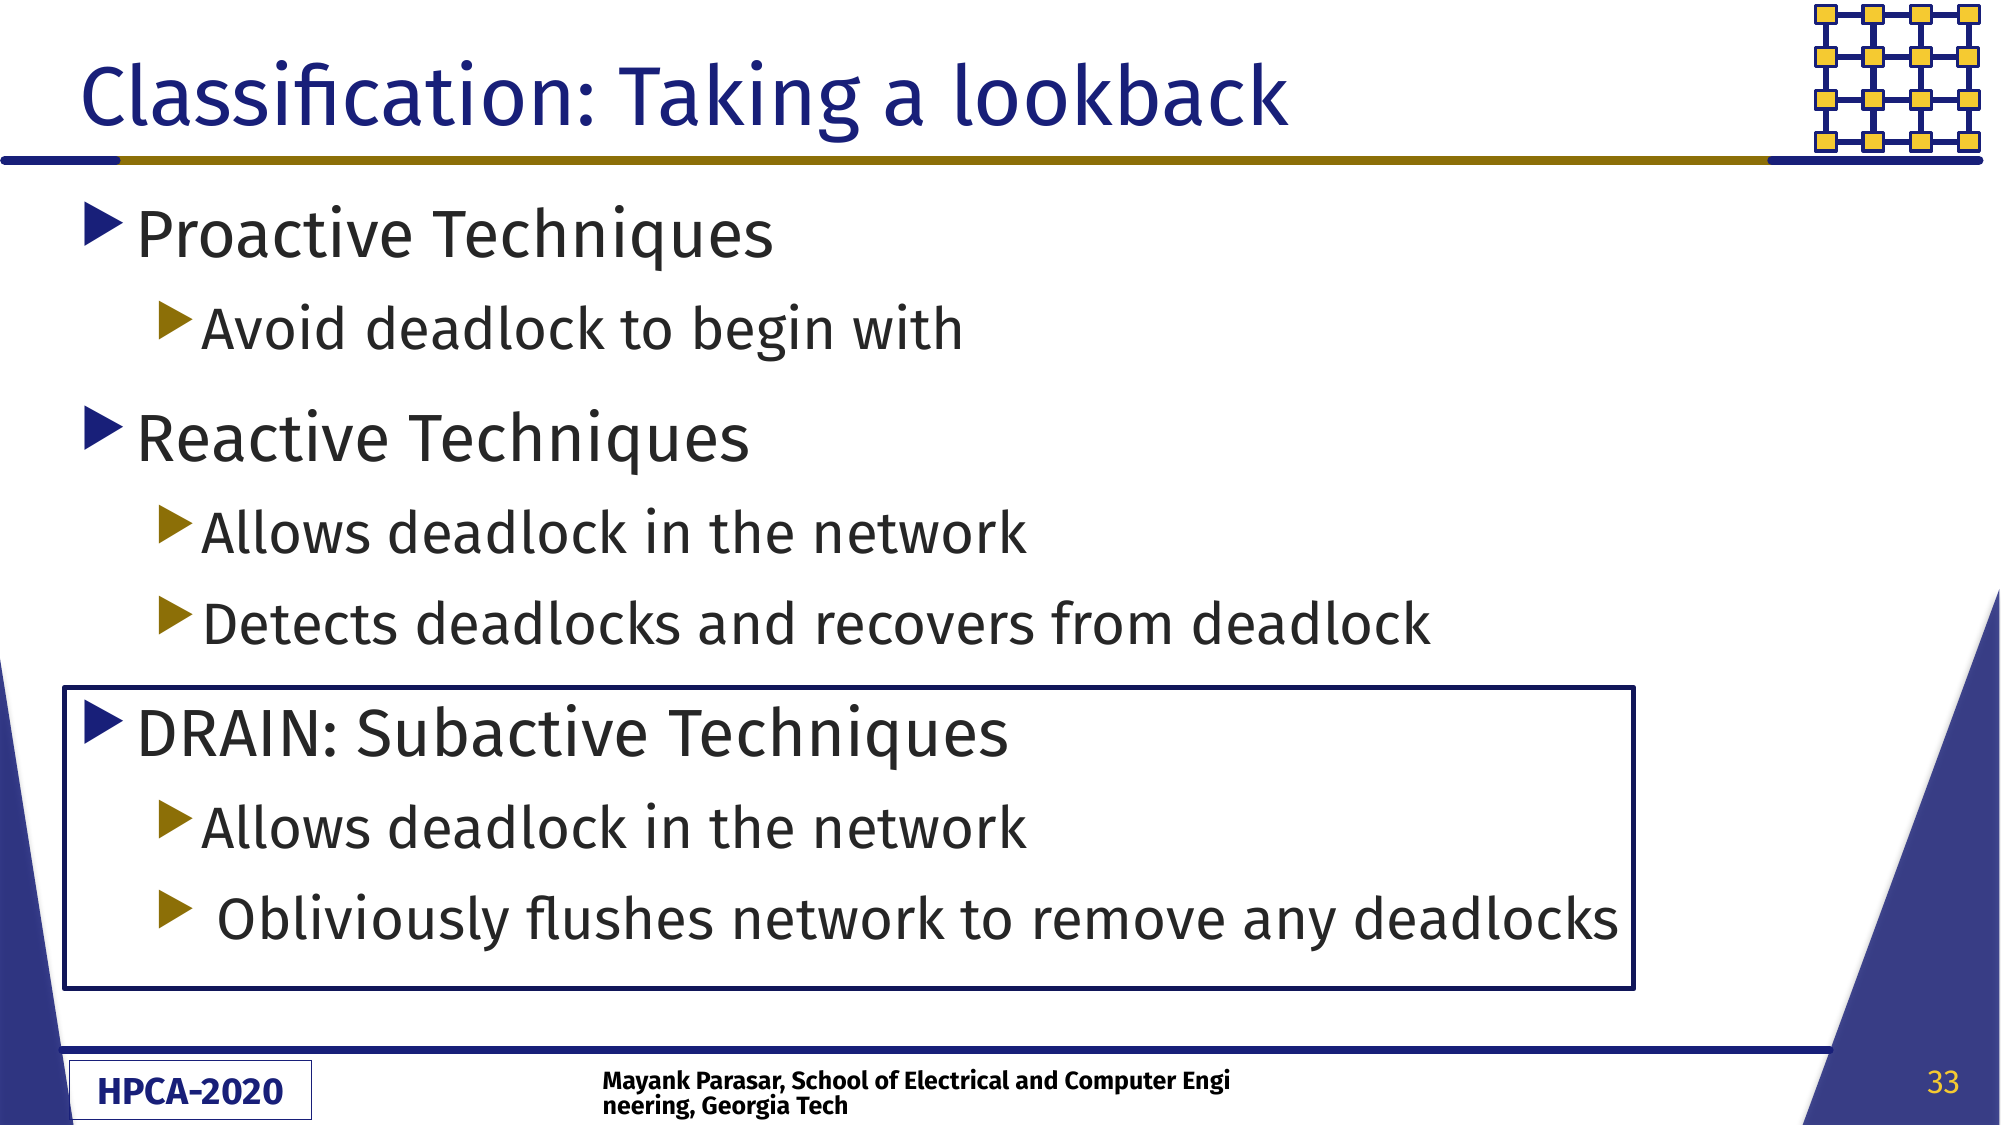

# Classification: Taking a lookback
Proactive Techniques
Avoid deadlock to begin with
Reactive Techniques
Allows deadlock in the network
Detects deadlocks and recovers from deadlock
DRAIN: Subactive Techniques
Allows deadlock in the network
 Obliviously flushes network to remove any deadlocks

33
Mayank Parasar, School of Electrical and Computer Engineering, Georgia Tech